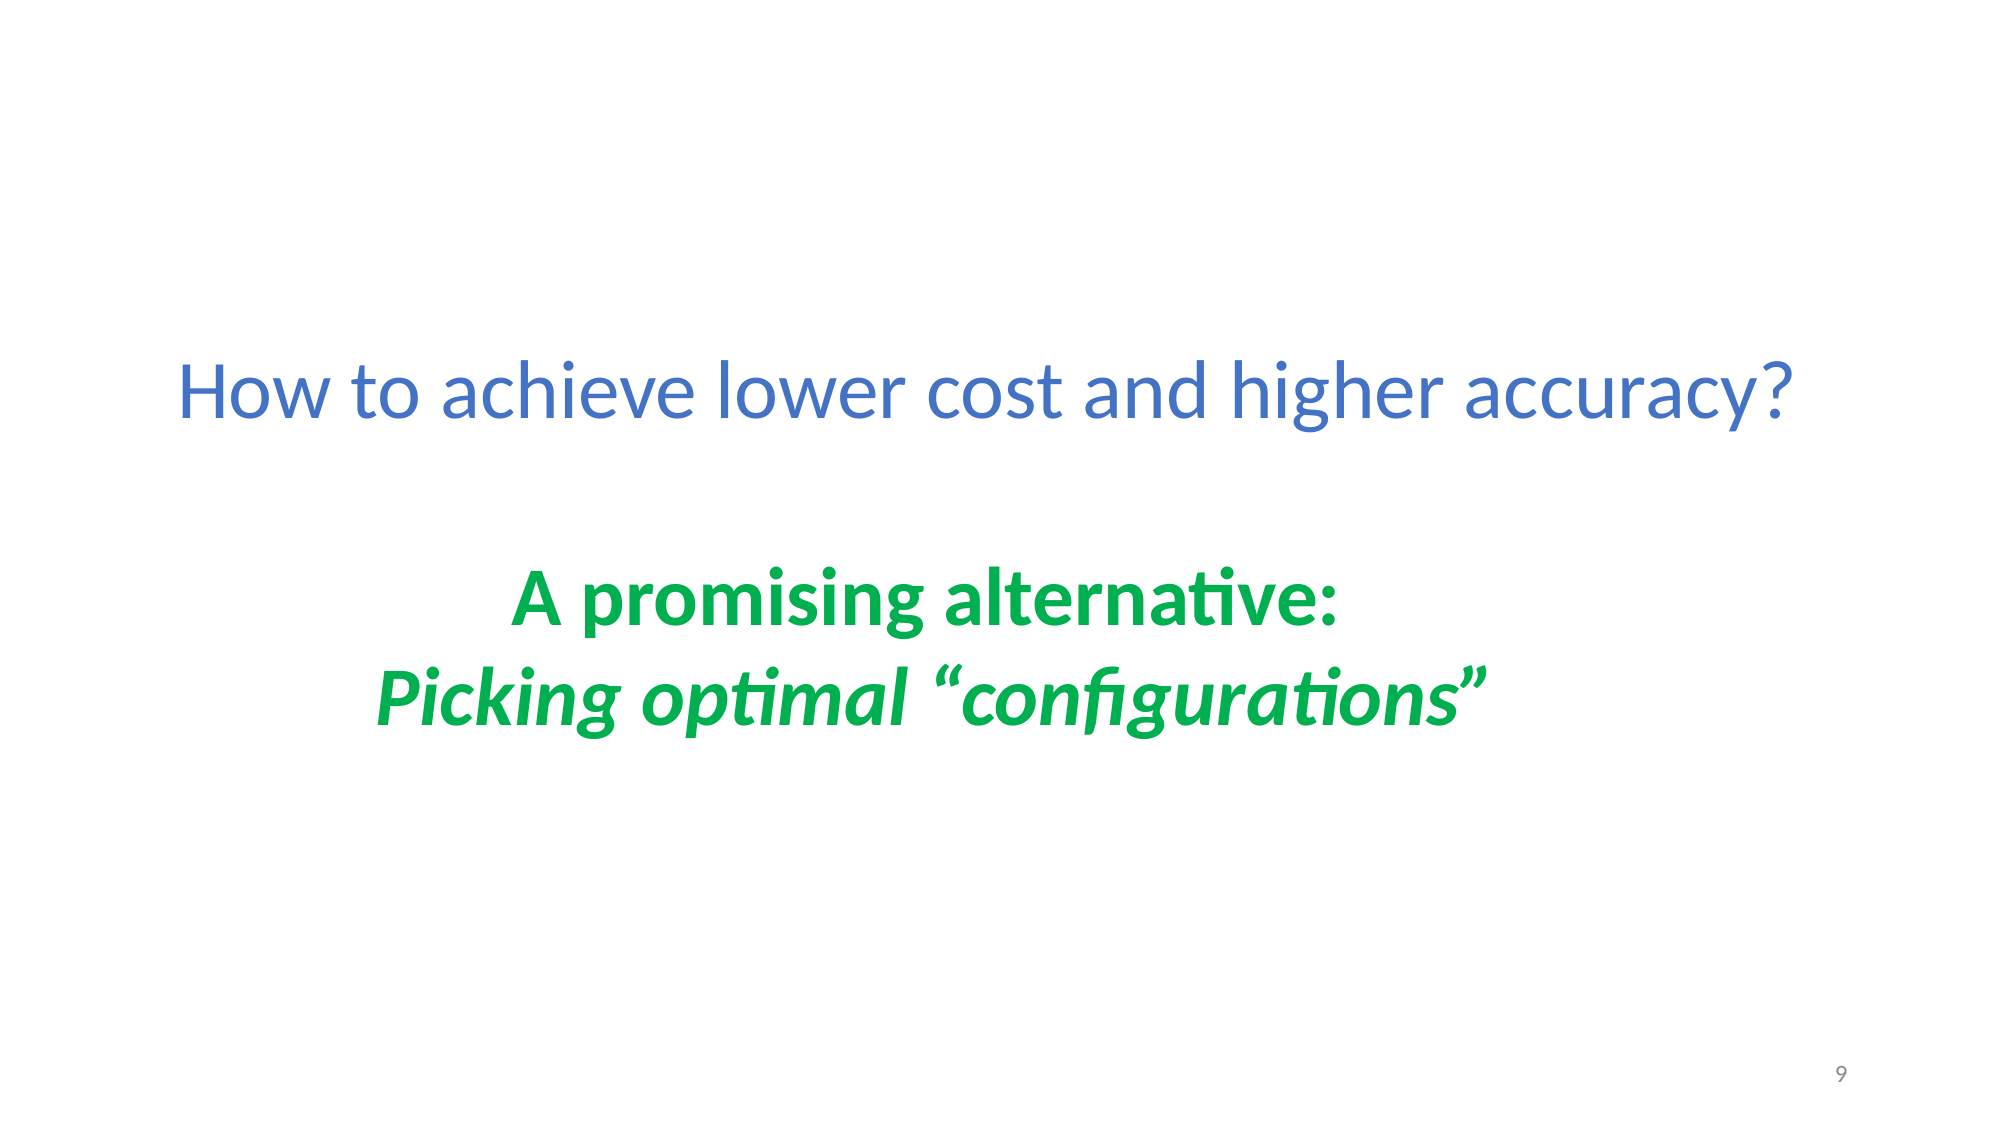

How to achieve lower cost and higher accuracy?
A promising alternative:
Picking optimal “configurations”
9